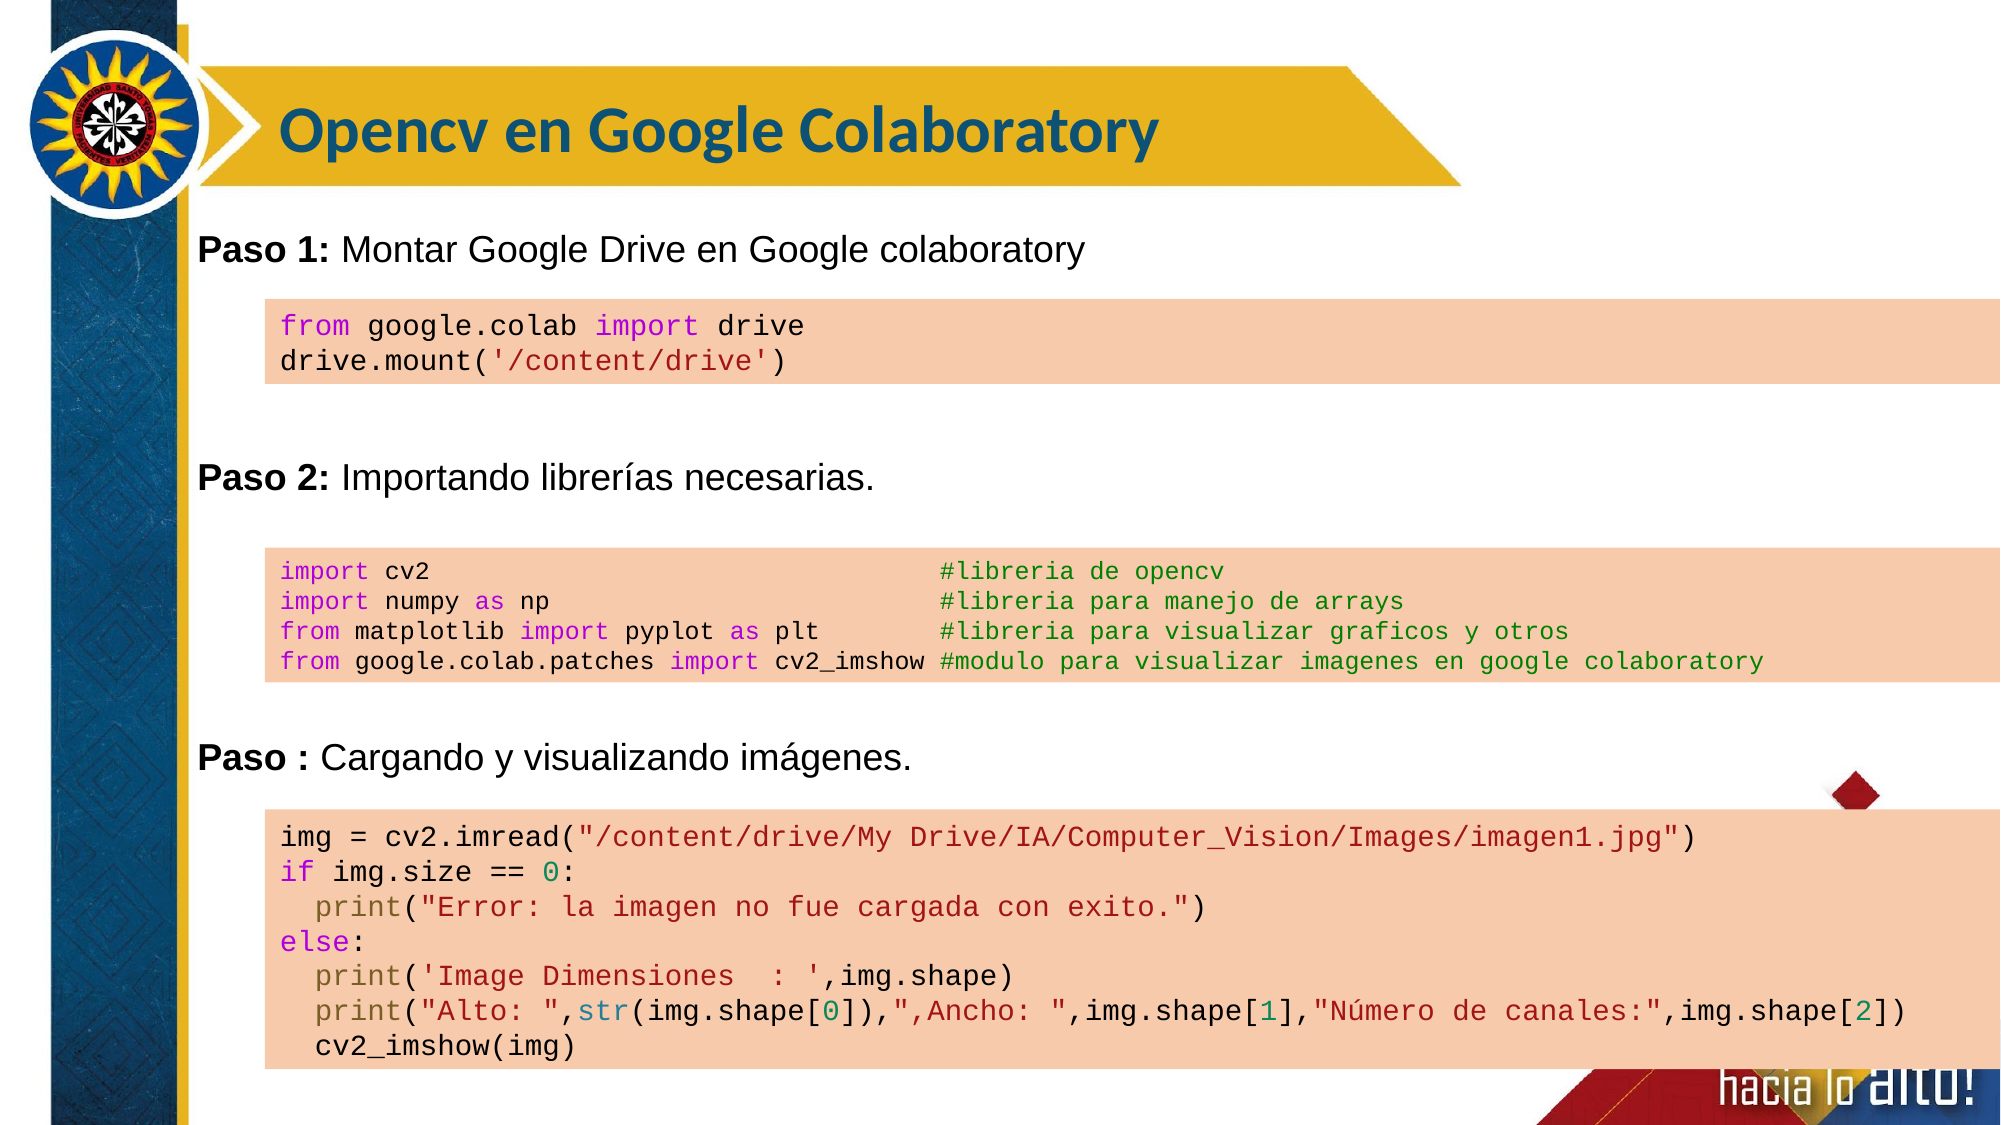

Opencv en Google Colaboratory
Paso 1: Montar Google Drive en Google colaboratory
from google.colab import drive
drive.mount('/content/drive')
Paso 2: Importando librerías necesarias.
import cv2                                  #libreria de opencv
import numpy as np                          #libreria para manejo de arrays
from matplotlib import pyplot as plt        #libreria para visualizar graficos y otros
from google.colab.patches import cv2_imshow #modulo para visualizar imagenes en google colaboratory
Paso : Cargando y visualizando imágenes.
img = cv2.imread("/content/drive/My Drive/IA/Computer_Vision/Images/imagen1.jpg")
if img.size == 0:
  print("Error: la imagen no fue cargada con exito.")
else:
  print('Image Dimensiones  : ',img.shape)
  print("Alto: ",str(img.shape[0]),",Ancho: ",img.shape[1],"Número de canales:",img.shape[2])
  cv2_imshow(img)